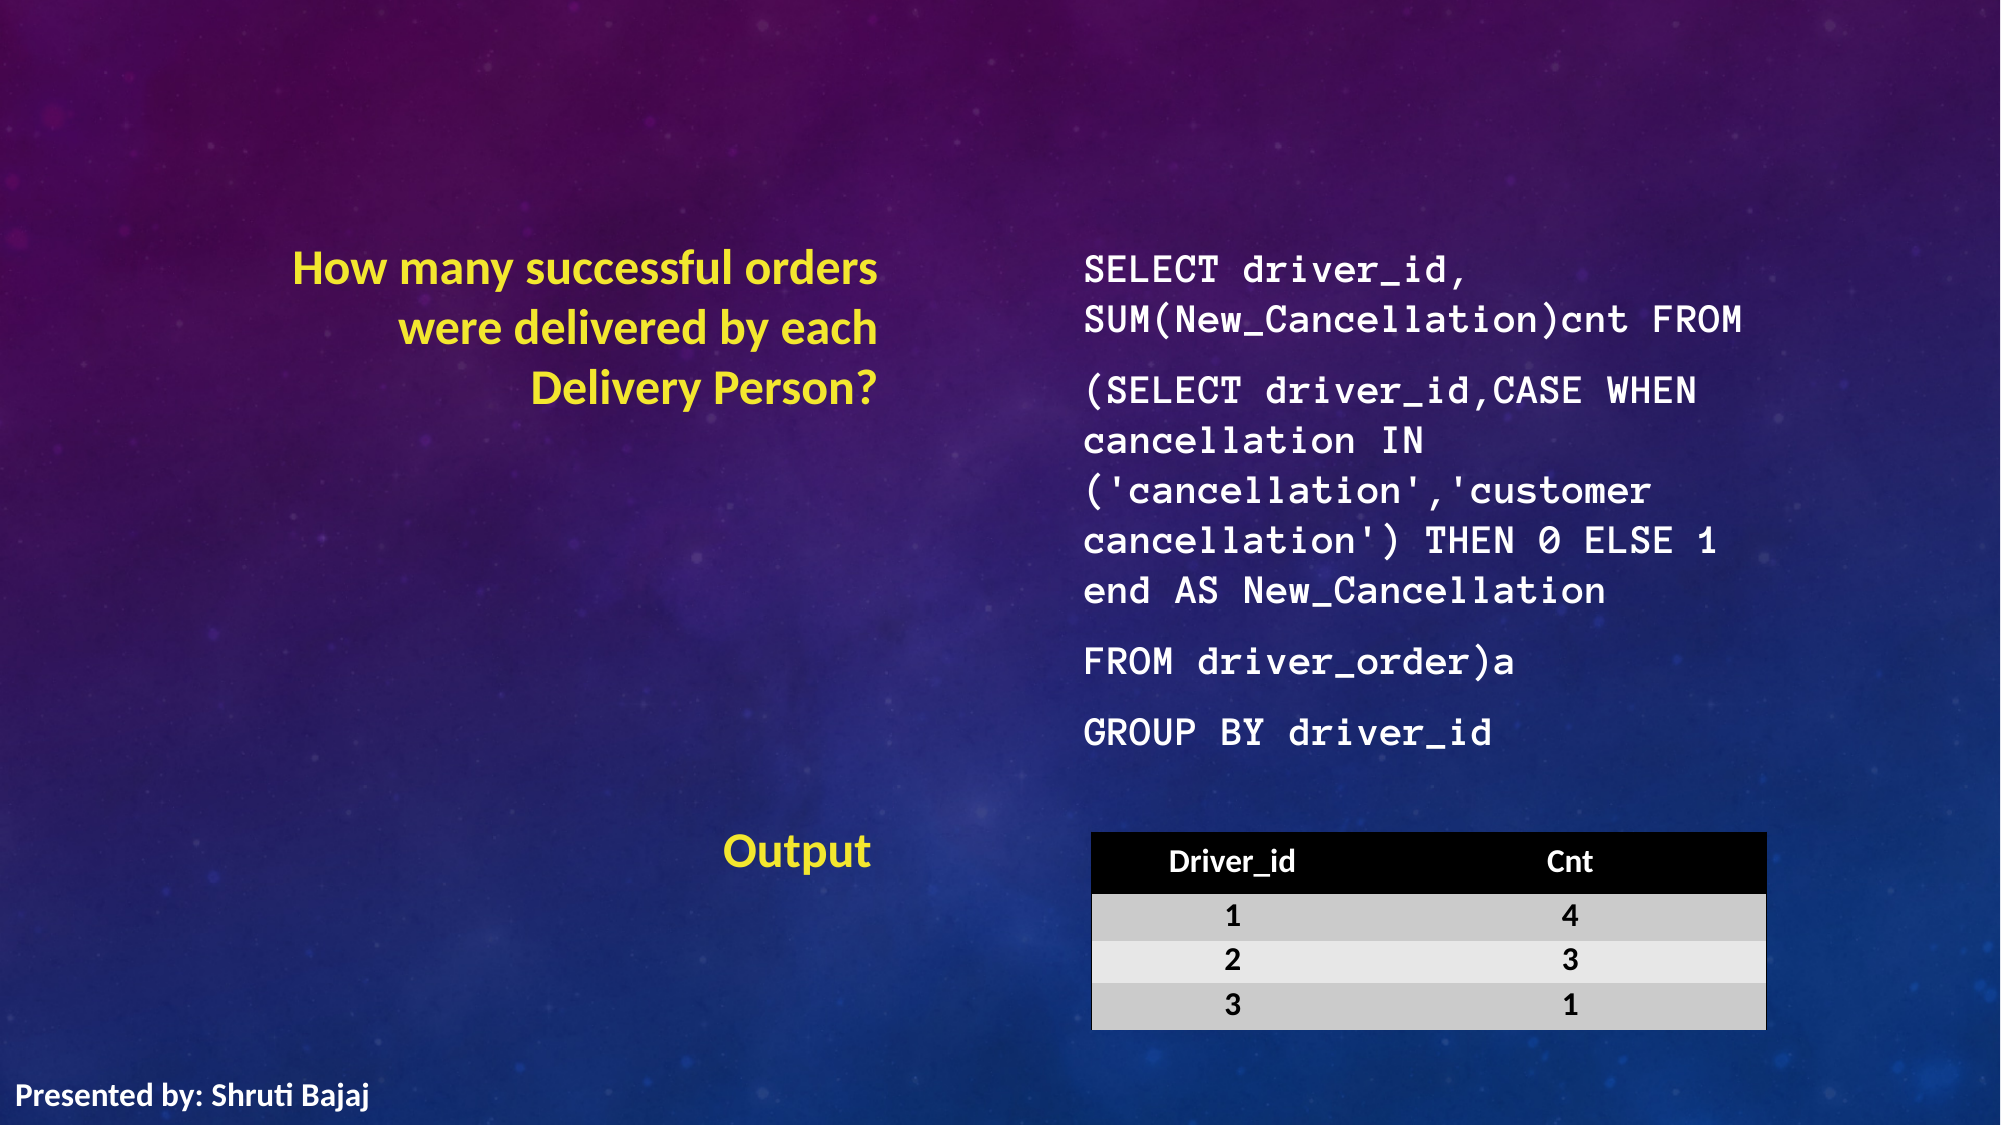

How many successful orders were delivered by each Delivery Person?

SELECT driver_id, SUM(New_Cancellation)cnt FROM
(SELECT driver_id,CASE WHEN cancellation IN ('cancellation','customer cancellation') THEN 0 ELSE 1 end AS New_Cancellation
FROM driver_order)a
GROUP BY driver_id

Output
| Driver\_id​ | Cnt​ |
| --- | --- |
| 1​ | 4 |
| 2​ | 3 |
| 3​ | 1​ |
Presented by: Shruti Bajaj